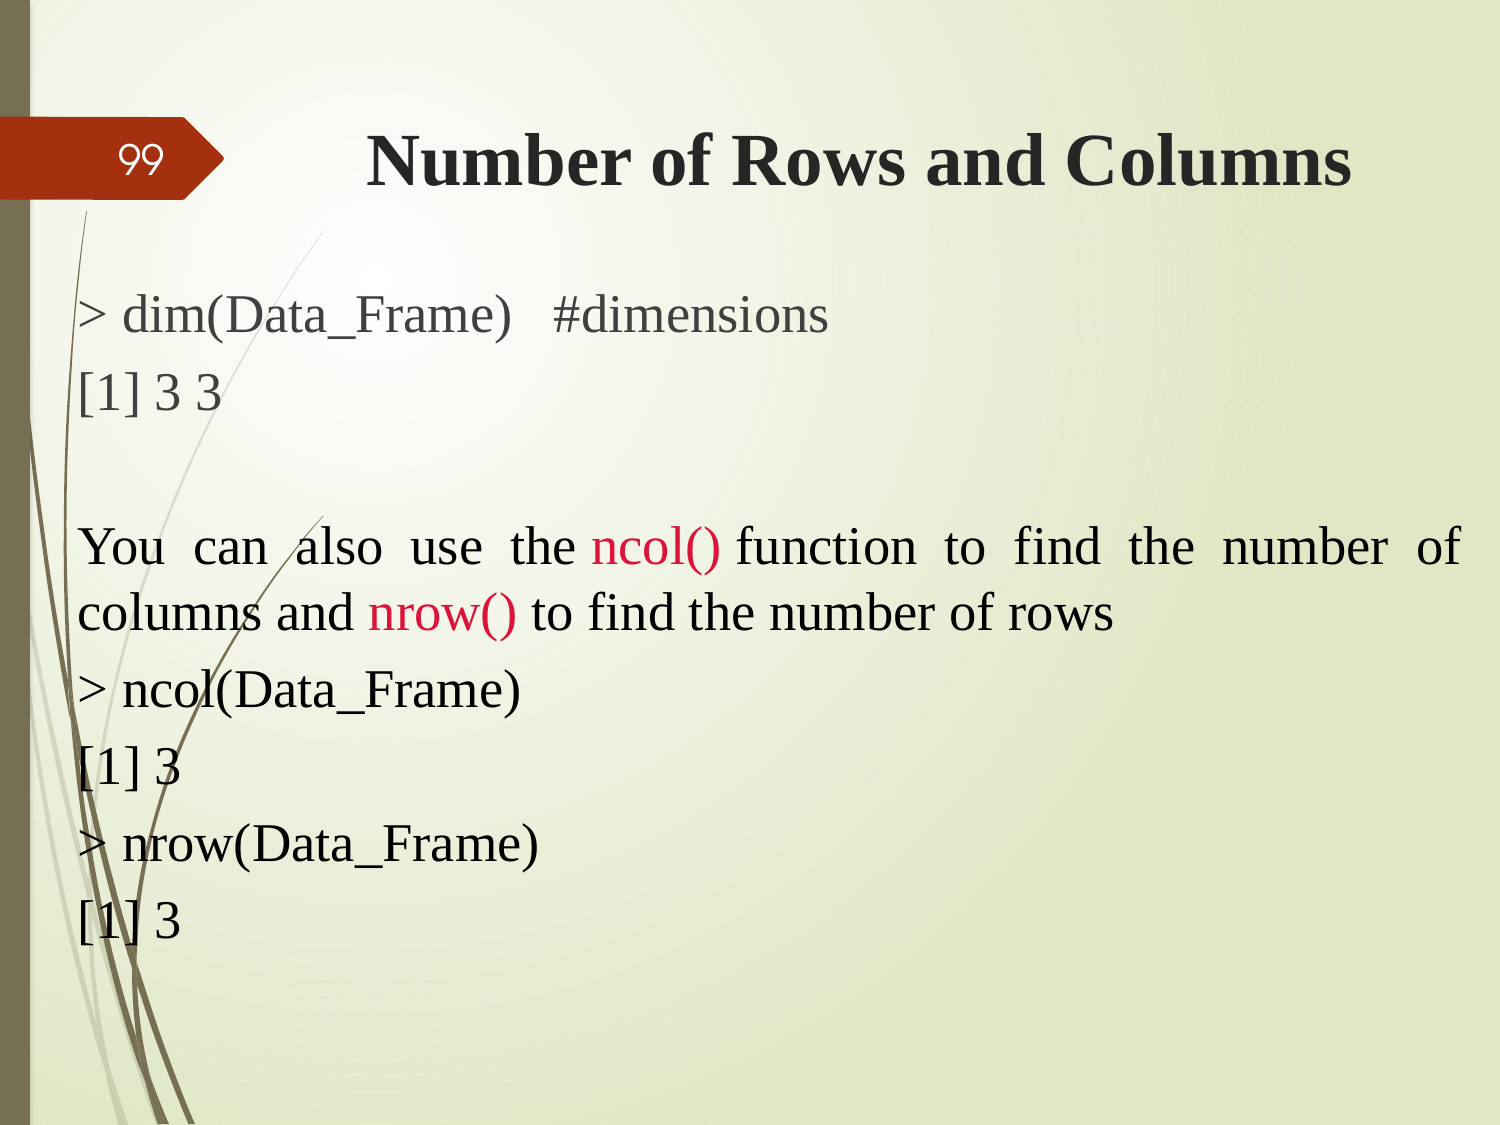

# Number of Rows and Columns
99
> dim(Data_Frame)   #dimensions
[1] 3 3

You can also use the ncol() function to find the number of columns and nrow() to find the number of rows
> ncol(Data_Frame)
[1] 3
> nrow(Data_Frame)
[1] 3